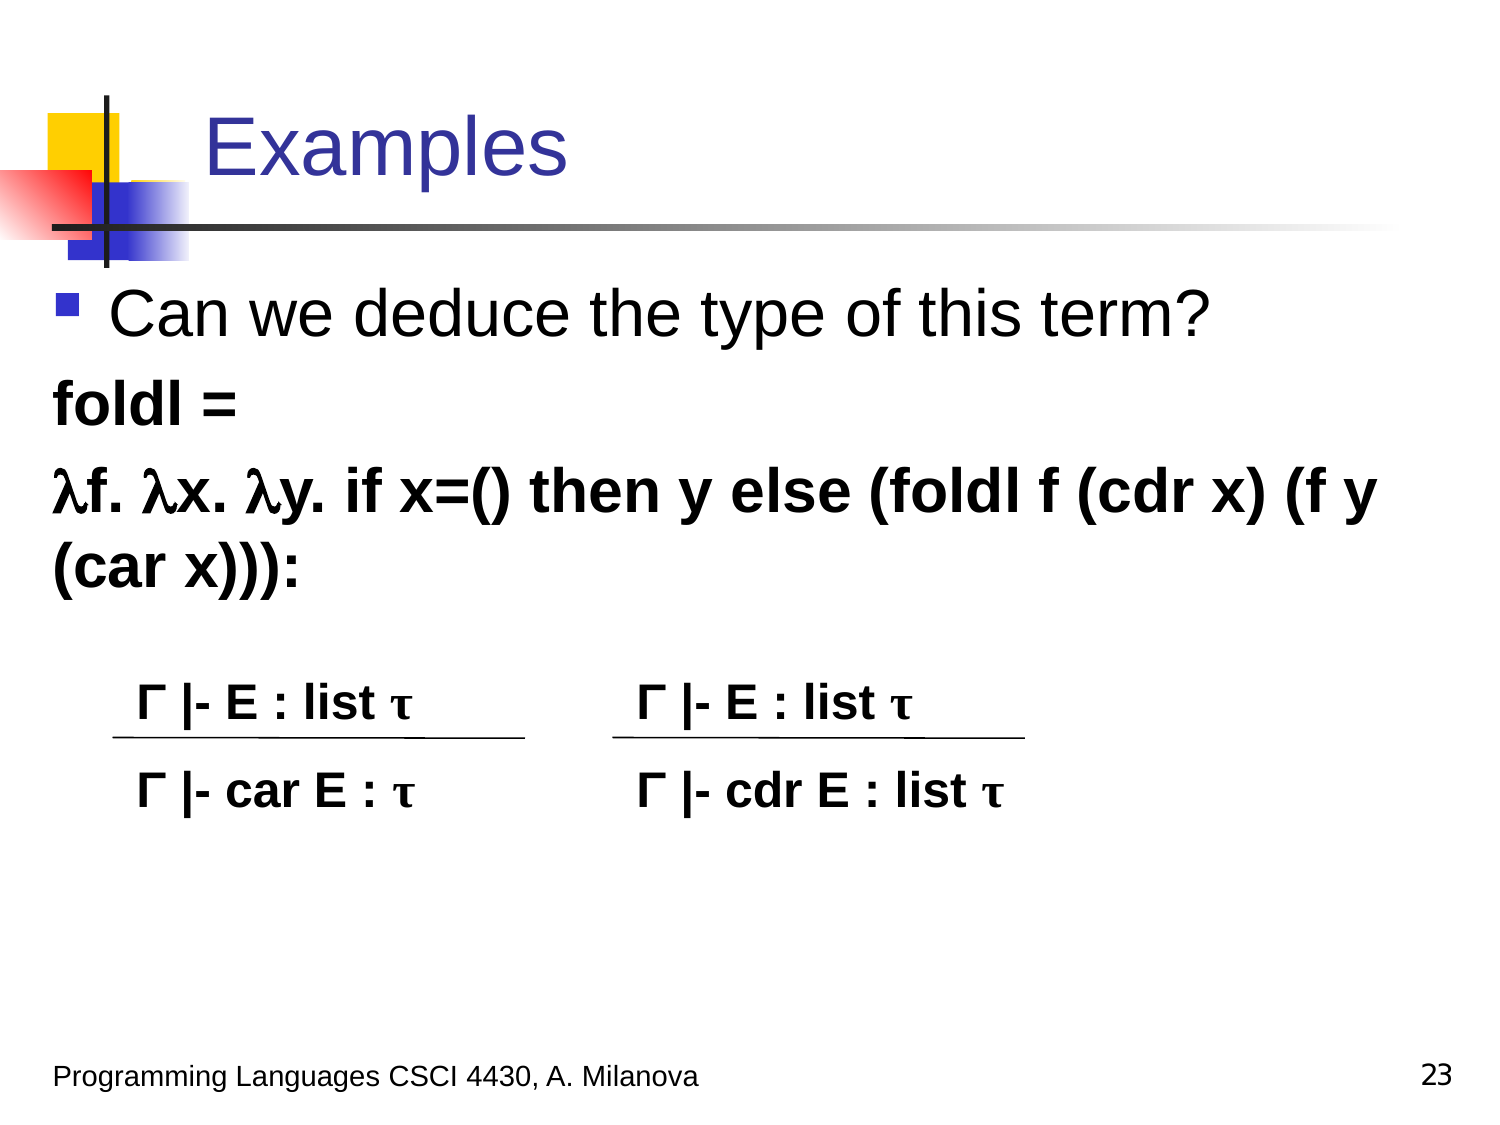

# Examples
Can we deduce the type of this term?
foldl =
λf. λx. λy. if x=() then y else (foldl f (cdr x) (f y (car x))):

Γ |- E : list τ

Γ |- car E : τ
Γ |- E : list τ

Γ |- cdr E : list τ
23
Programming Languages CSCI 4430, A. Milanova